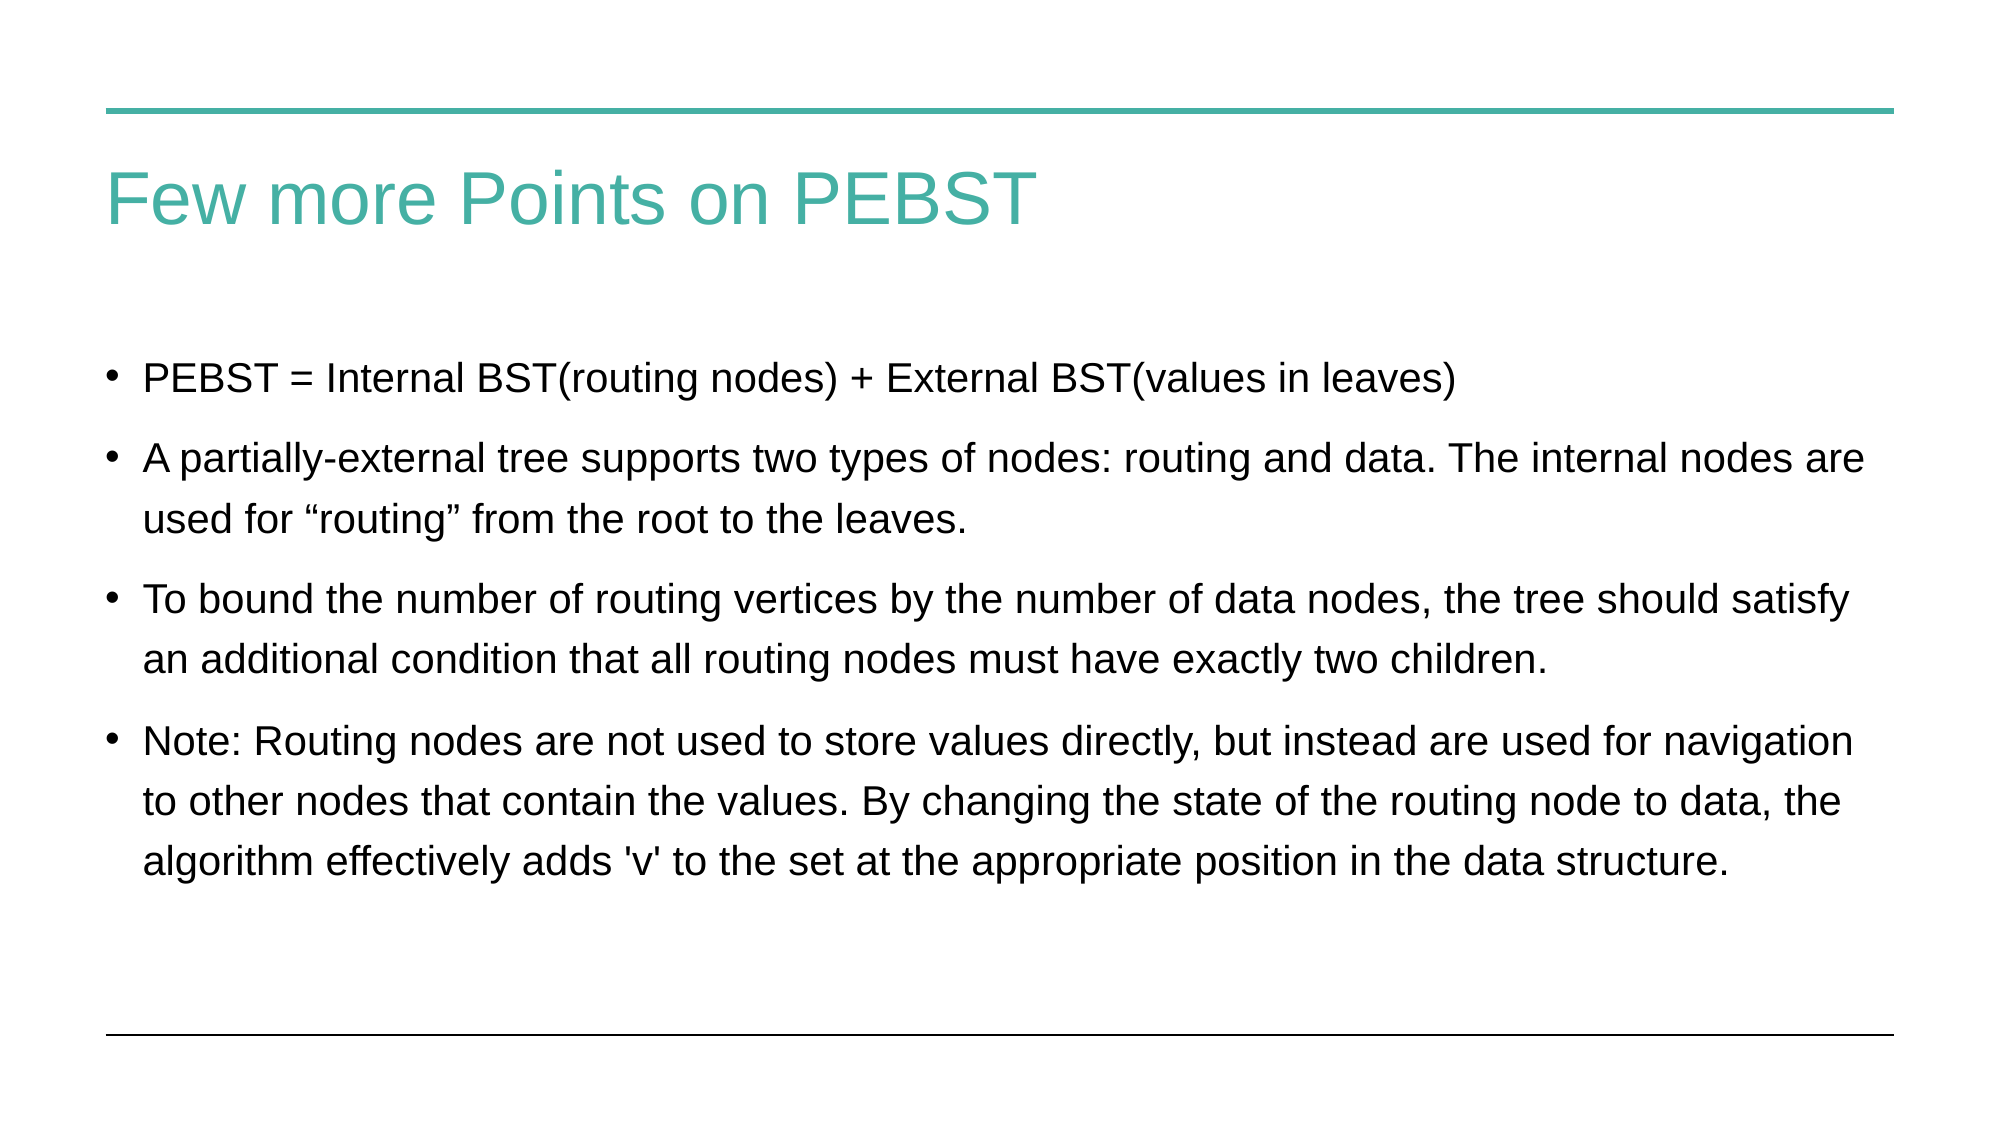

# Few more Points on PEBST
PEBST = Internal BST(routing nodes) + External BST(values in leaves)
A partially-external tree supports two types of nodes: routing and data. The internal nodes are used for “routing” from the root to the leaves.
To bound the number of routing vertices by the number of data nodes, the tree should satisfy an additional condition that all routing nodes must have exactly two children.
Note: Routing nodes are not used to store values directly, but instead are used for navigation to other nodes that contain the values. By changing the state of the routing node to data, the algorithm effectively adds 'v' to the set at the appropriate position in the data structure.